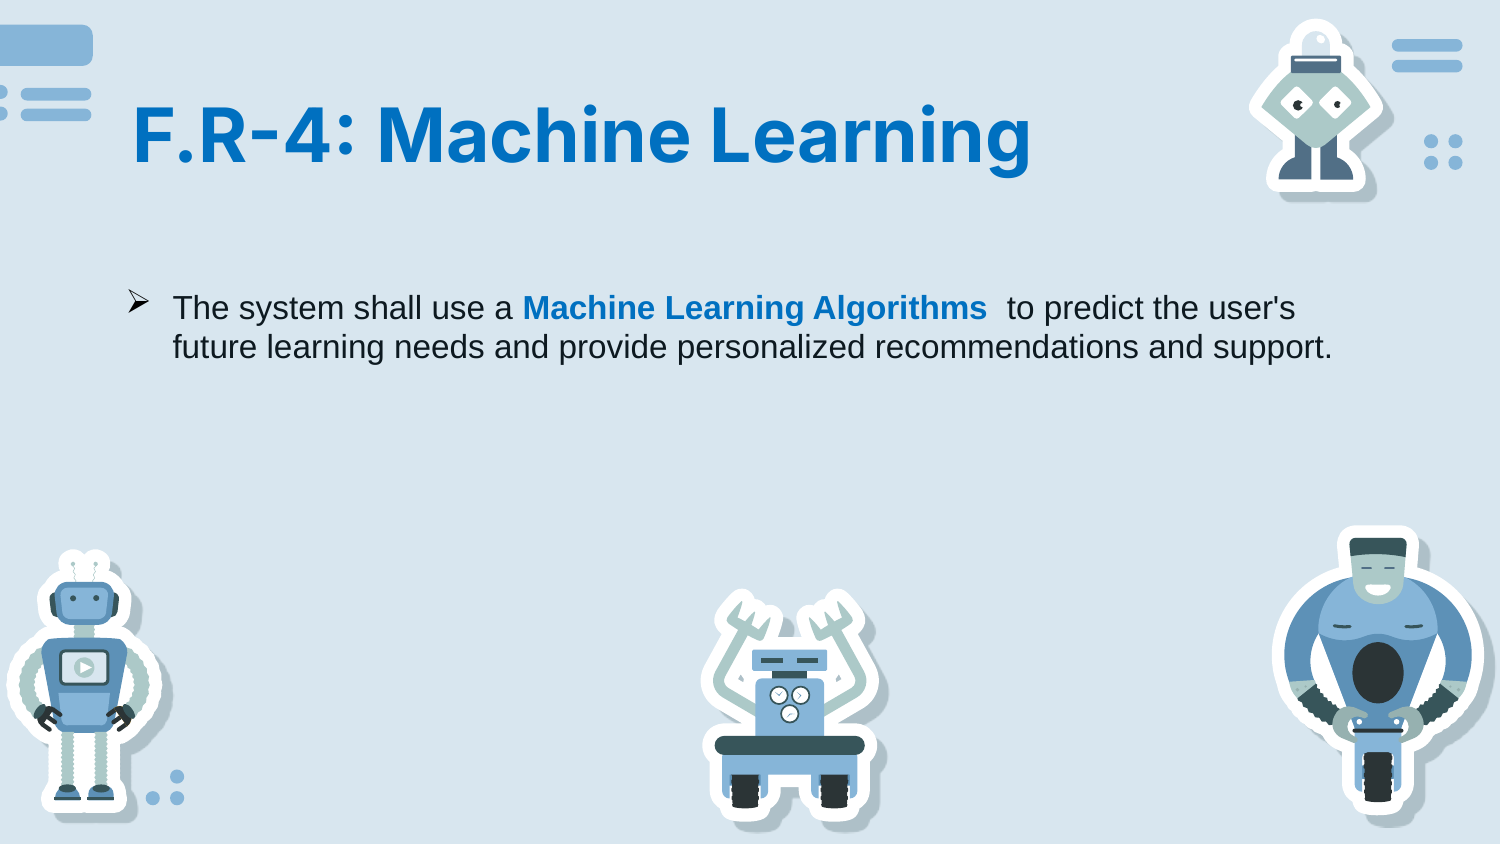

# F.R-4: Machine Learning
The system shall use a Machine Learning Algorithms  to predict the user's future learning needs and provide personalized recommendations and support.